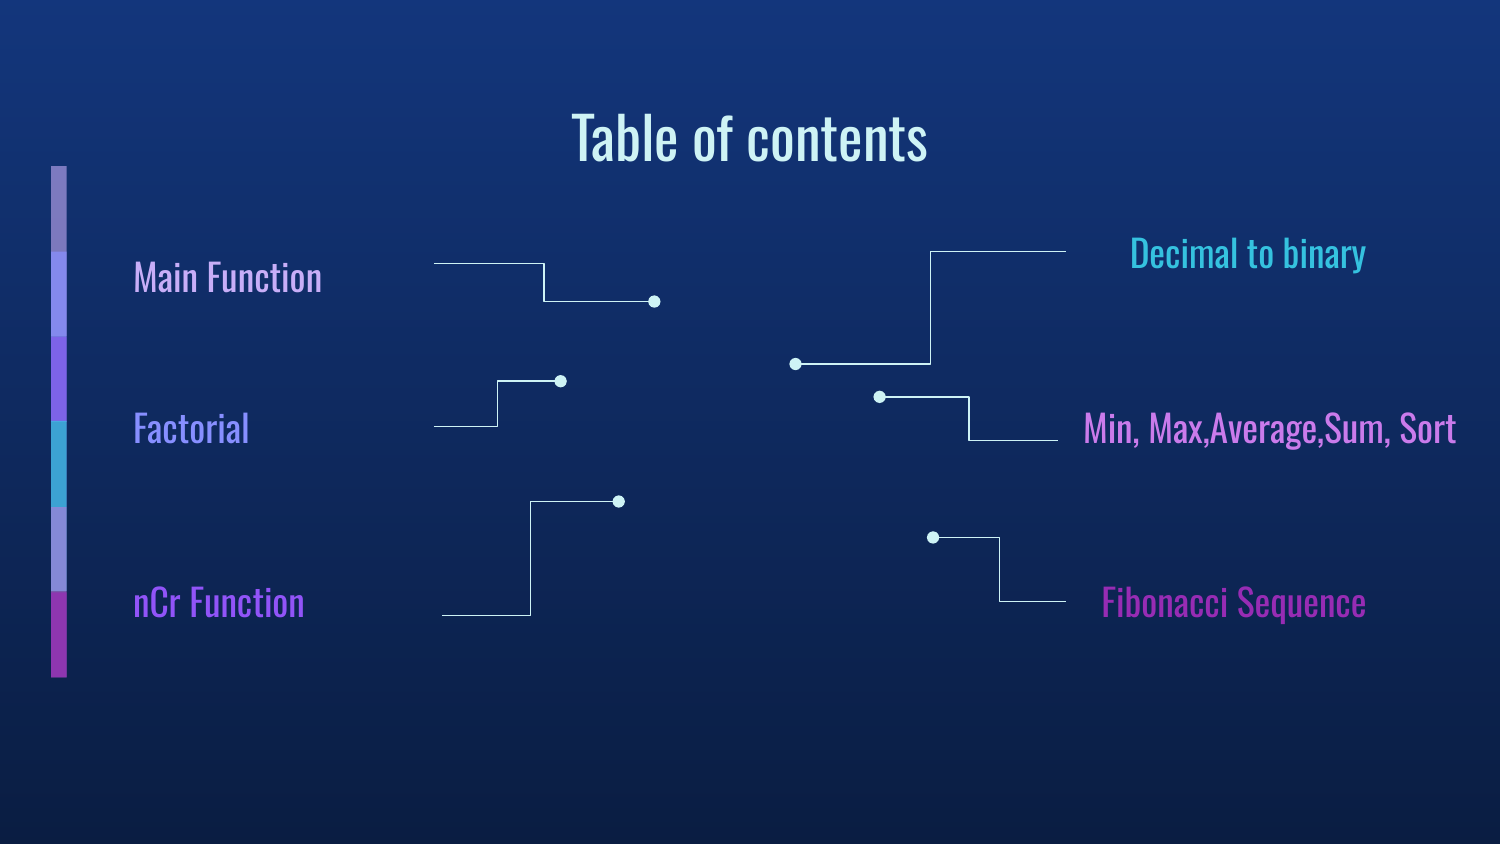

# Table of contents
Main Function
Decimal to binary
Factorial
Min, Max,Average,Sum, Sort
nCr Function
Fibonacci Sequence